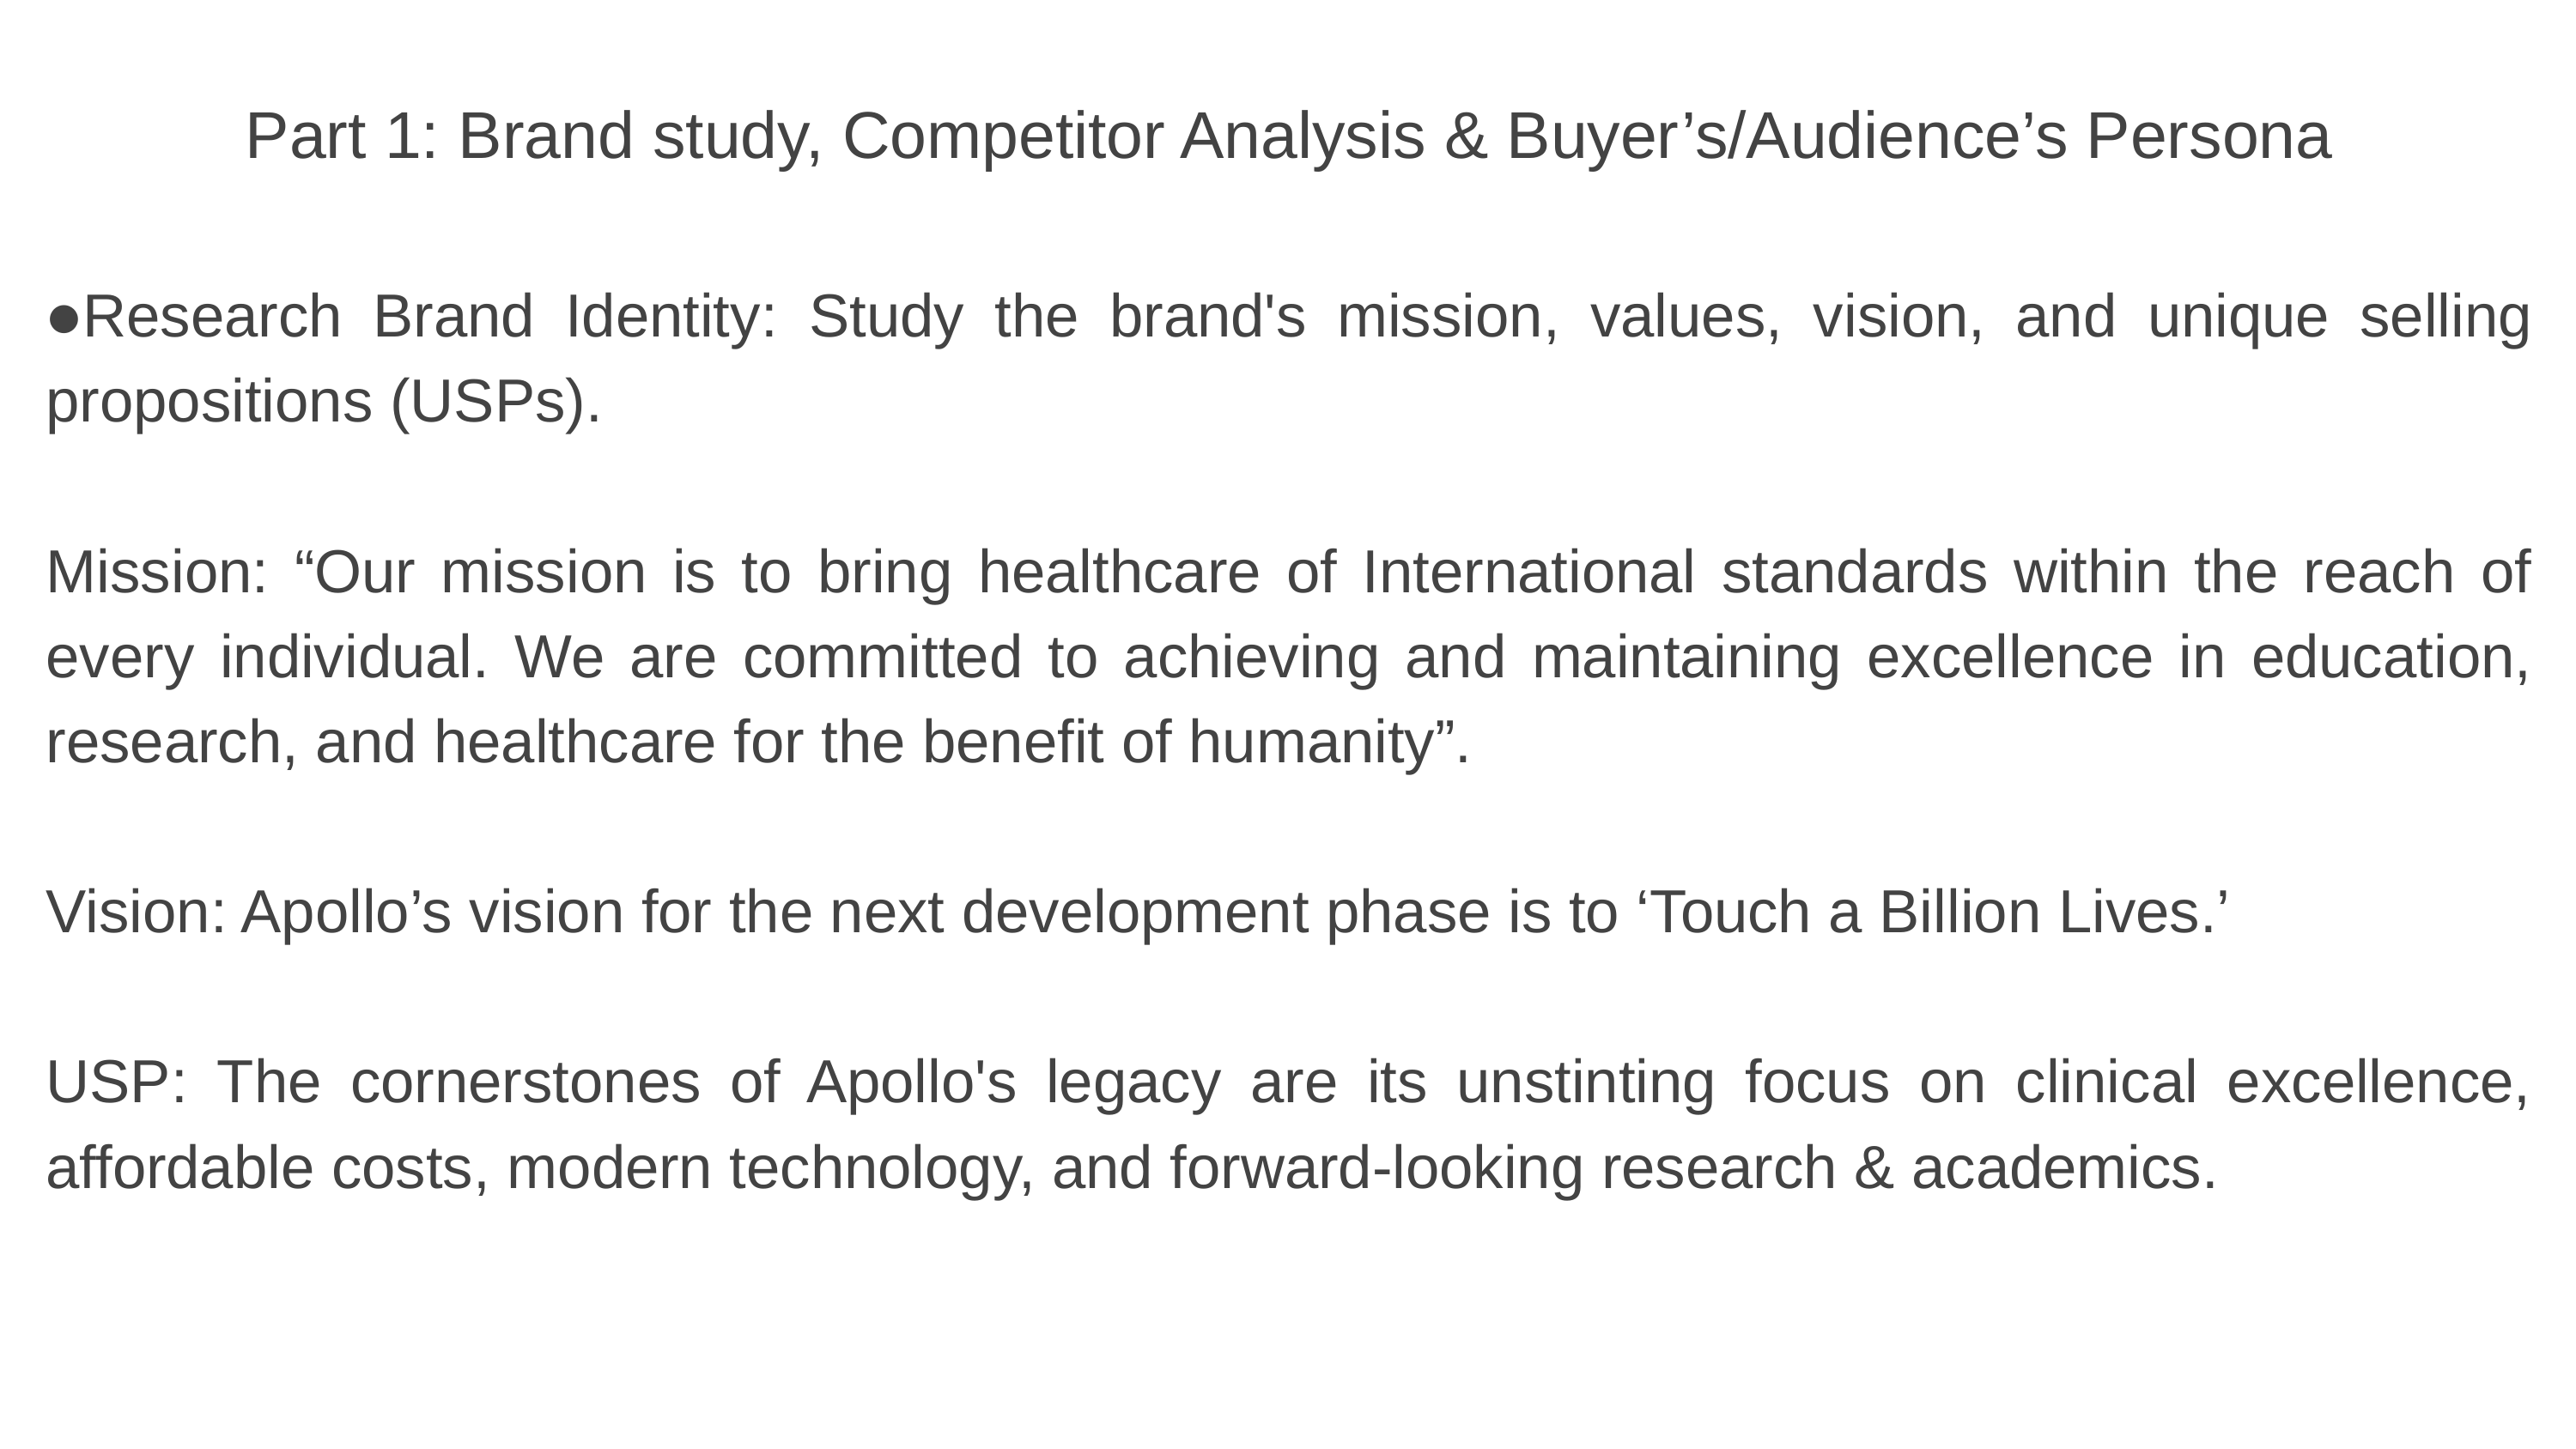

Part 1: Brand study, Competitor Analysis & Buyer’s/Audience’s Persona

●Research Brand Identity: Study the brand's mission, values, vision, and unique selling propositions (USPs).

Mission: “Our mission is to bring healthcare of International standards within the reach of every individual. We are committed to achieving and maintaining excellence in education, research, and healthcare for the benefit of humanity”.

Vision: Apollo’s vision for the next development phase is to ‘Touch a Billion Lives.’

USP: The cornerstones of Apollo's legacy are its unstinting focus on clinical excellence, affordable costs, modern technology, and forward-looking research & academics.